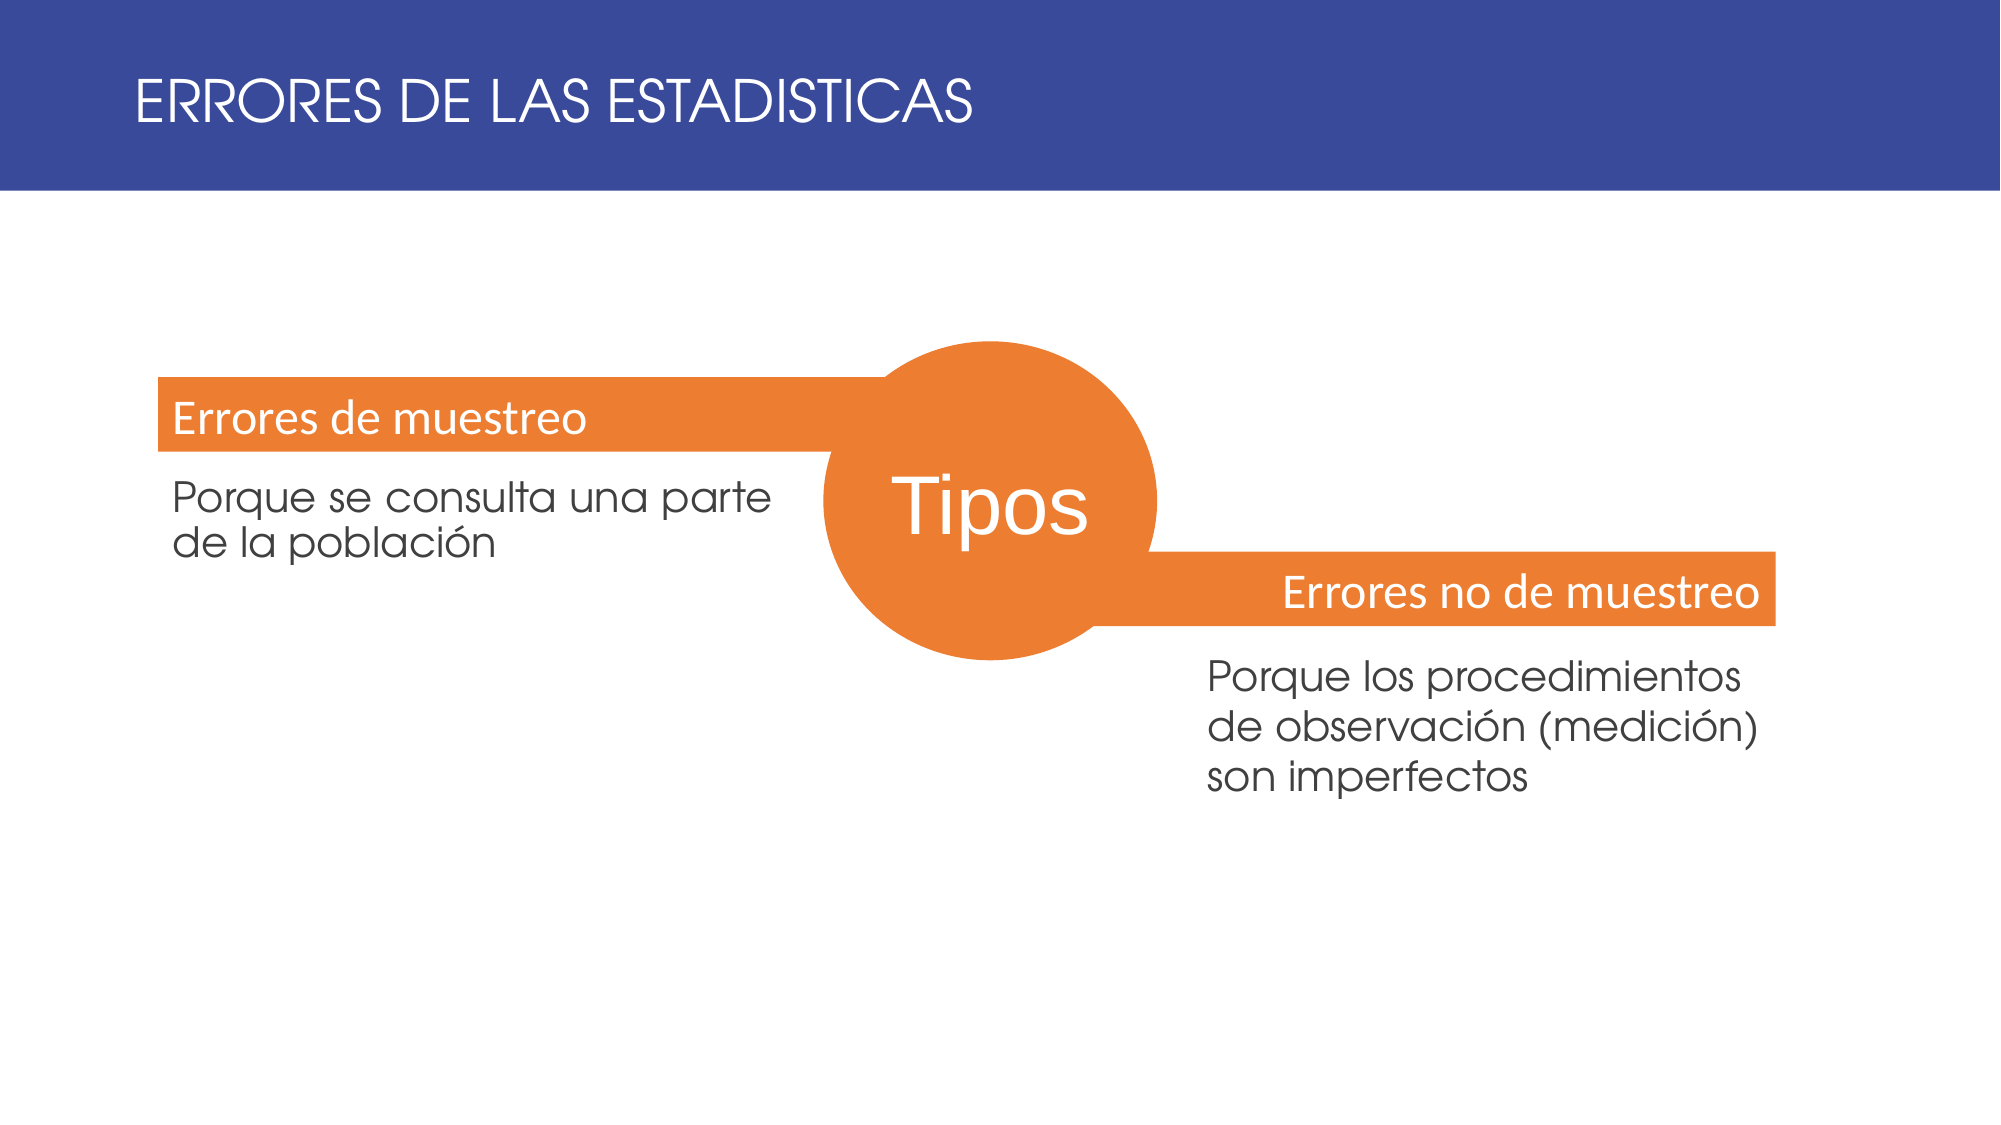

ERRORES DE LAS ESTADISTICAS
Tipos
Errores de muestreo
Porque se consulta una parte de la población
Errores no de muestreo
Porque los procedimientos de observación (medición) son imperfectos